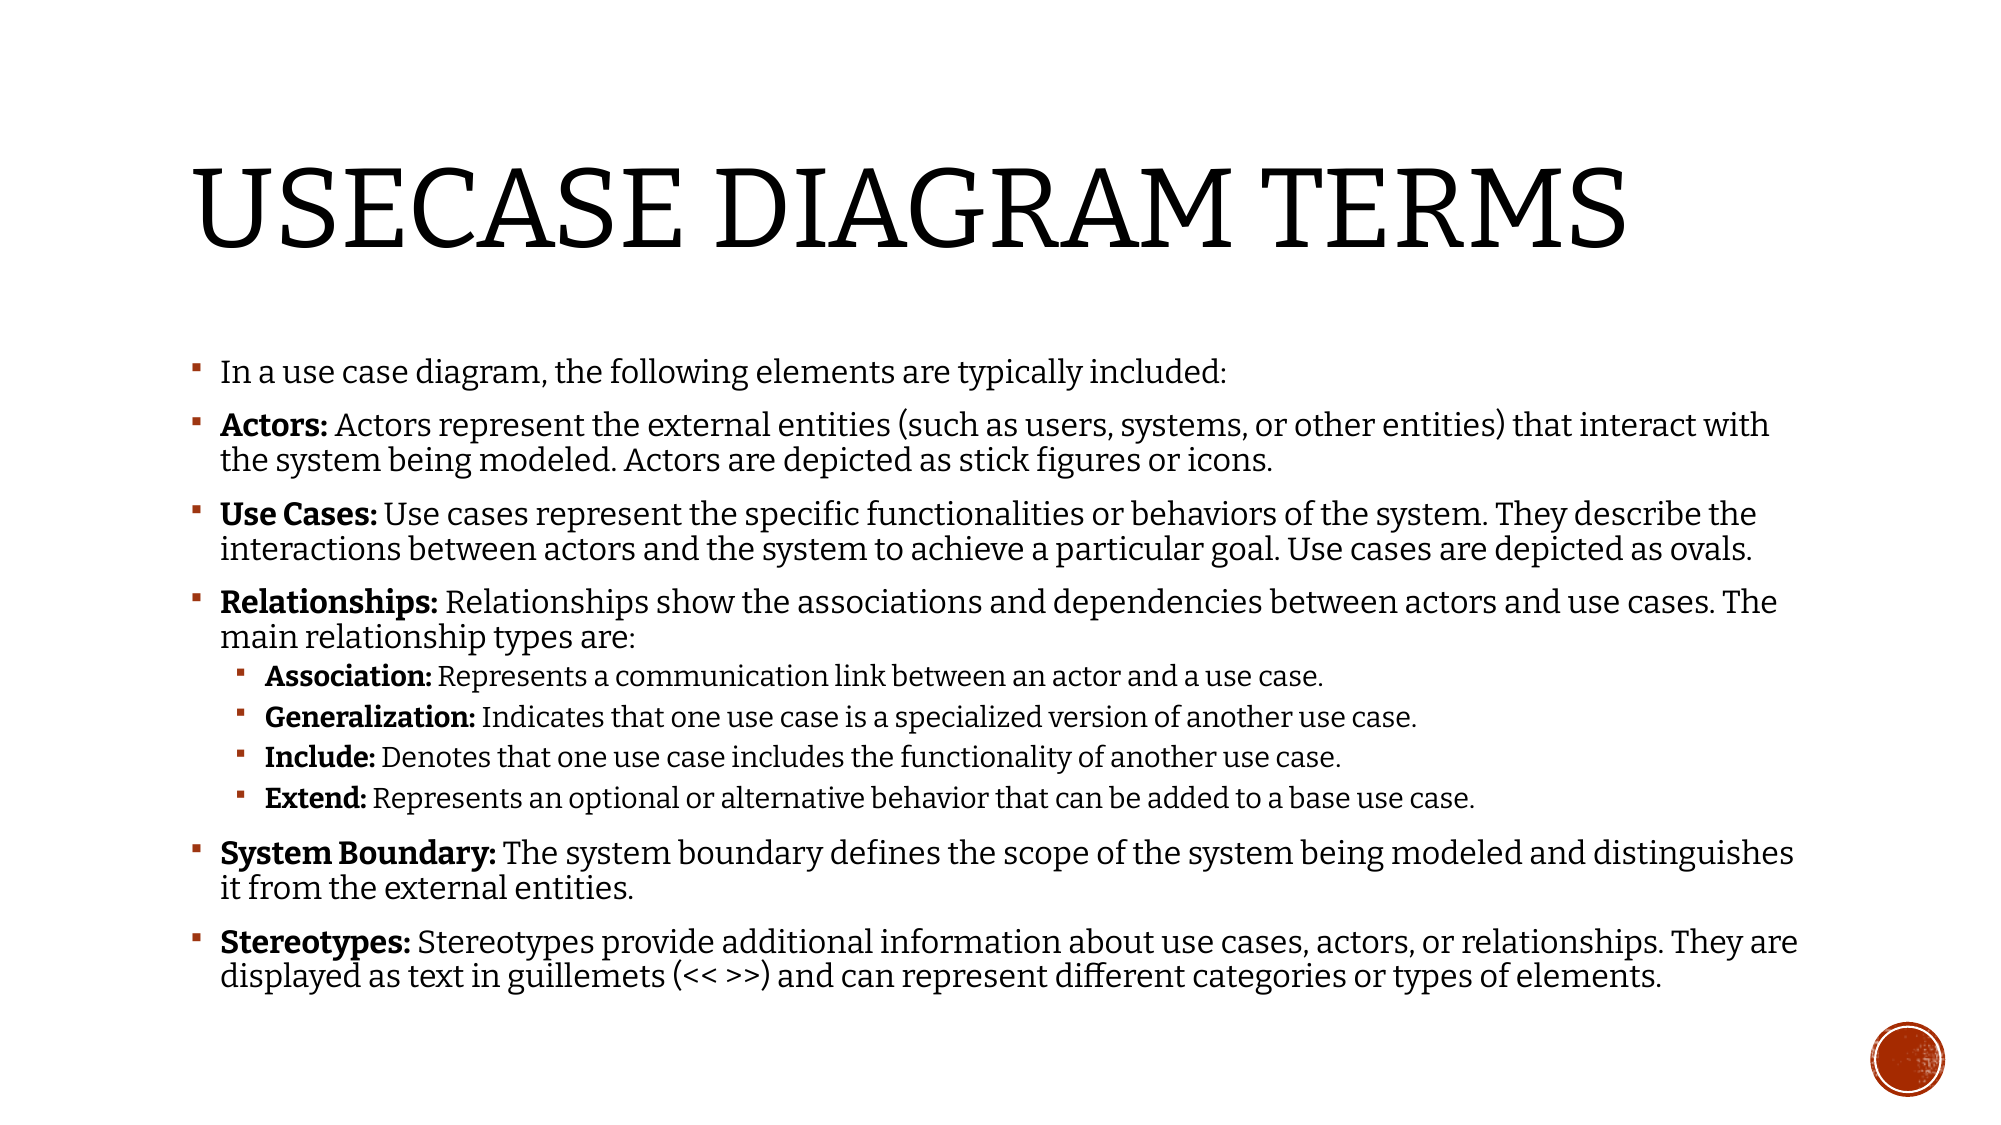

# USECASE DIAGRAM TERMS
In a use case diagram, the following elements are typically included:
Actors: Actors represent the external entities (such as users, systems, or other entities) that interact with the system being modeled. Actors are depicted as stick figures or icons.
Use Cases: Use cases represent the specific functionalities or behaviors of the system. They describe the interactions between actors and the system to achieve a particular goal. Use cases are depicted as ovals.
Relationships: Relationships show the associations and dependencies between actors and use cases. The main relationship types are:
Association: Represents a communication link between an actor and a use case.
Generalization: Indicates that one use case is a specialized version of another use case.
Include: Denotes that one use case includes the functionality of another use case.
Extend: Represents an optional or alternative behavior that can be added to a base use case.
System Boundary: The system boundary defines the scope of the system being modeled and distinguishes it from the external entities.
Stereotypes: Stereotypes provide additional information about use cases, actors, or relationships. They are displayed as text in guillemets (<< >>) and can represent different categories or types of elements.